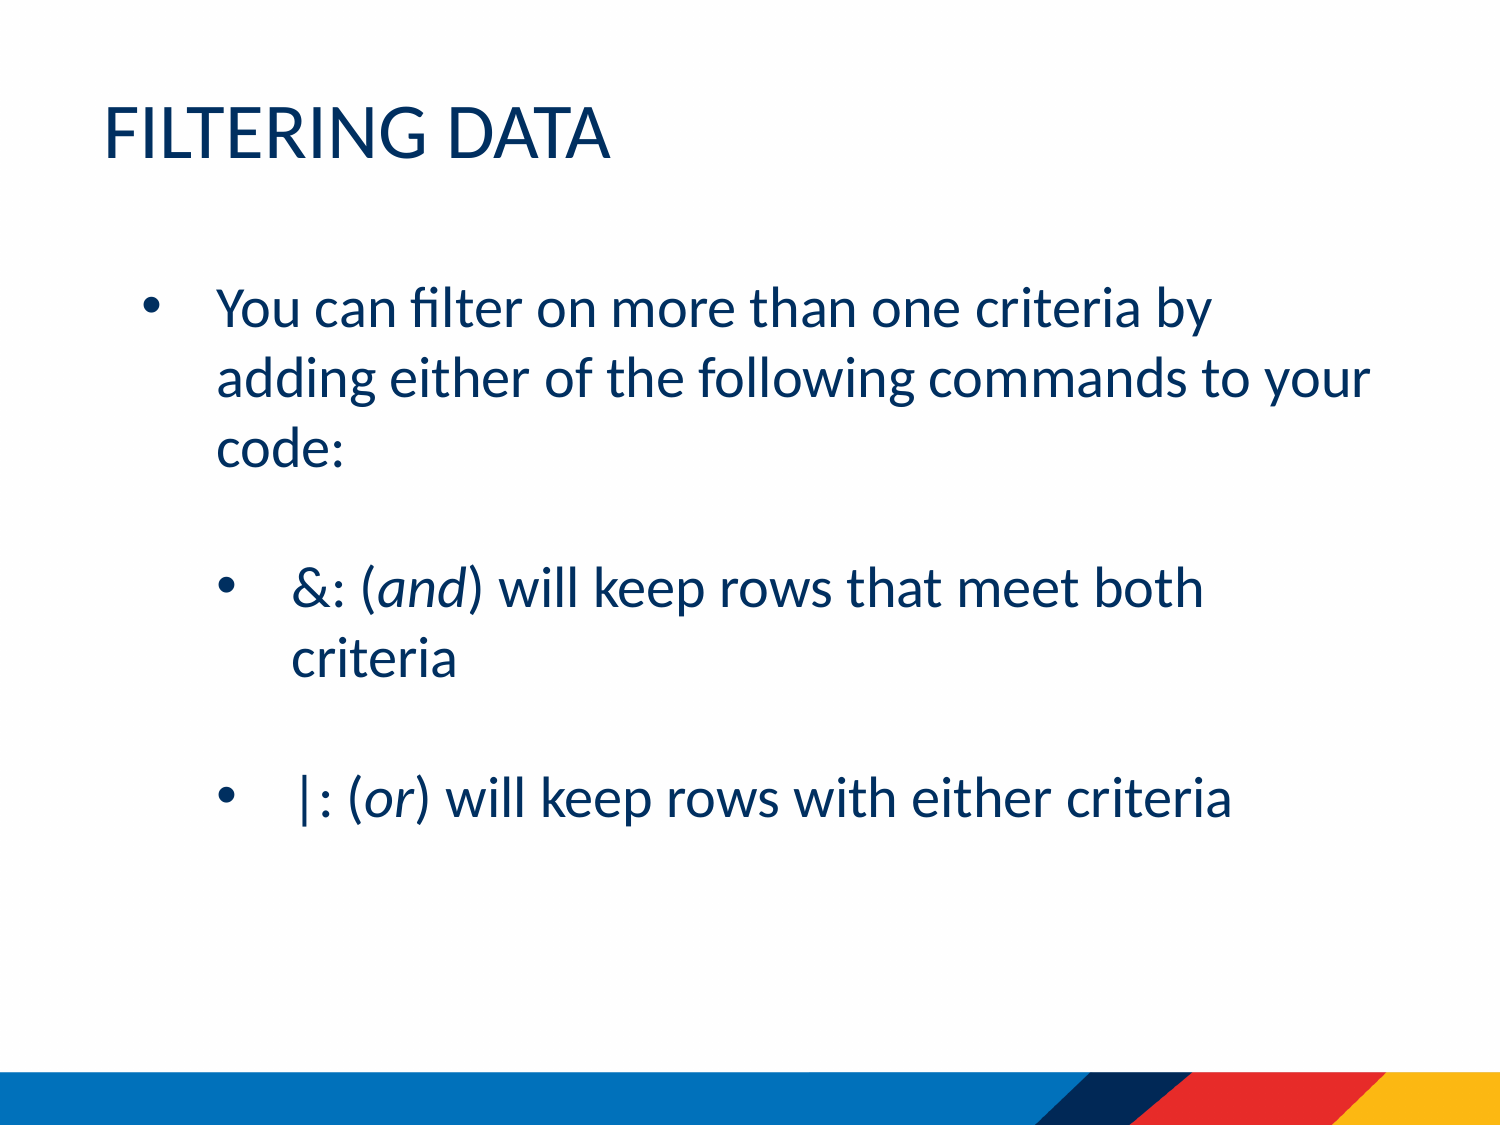

# Filtering data
You can filter on more than one criteria by adding either of the following commands to your code:

&: (and) will keep rows that meet both criteria

|: (or) will keep rows with either criteria